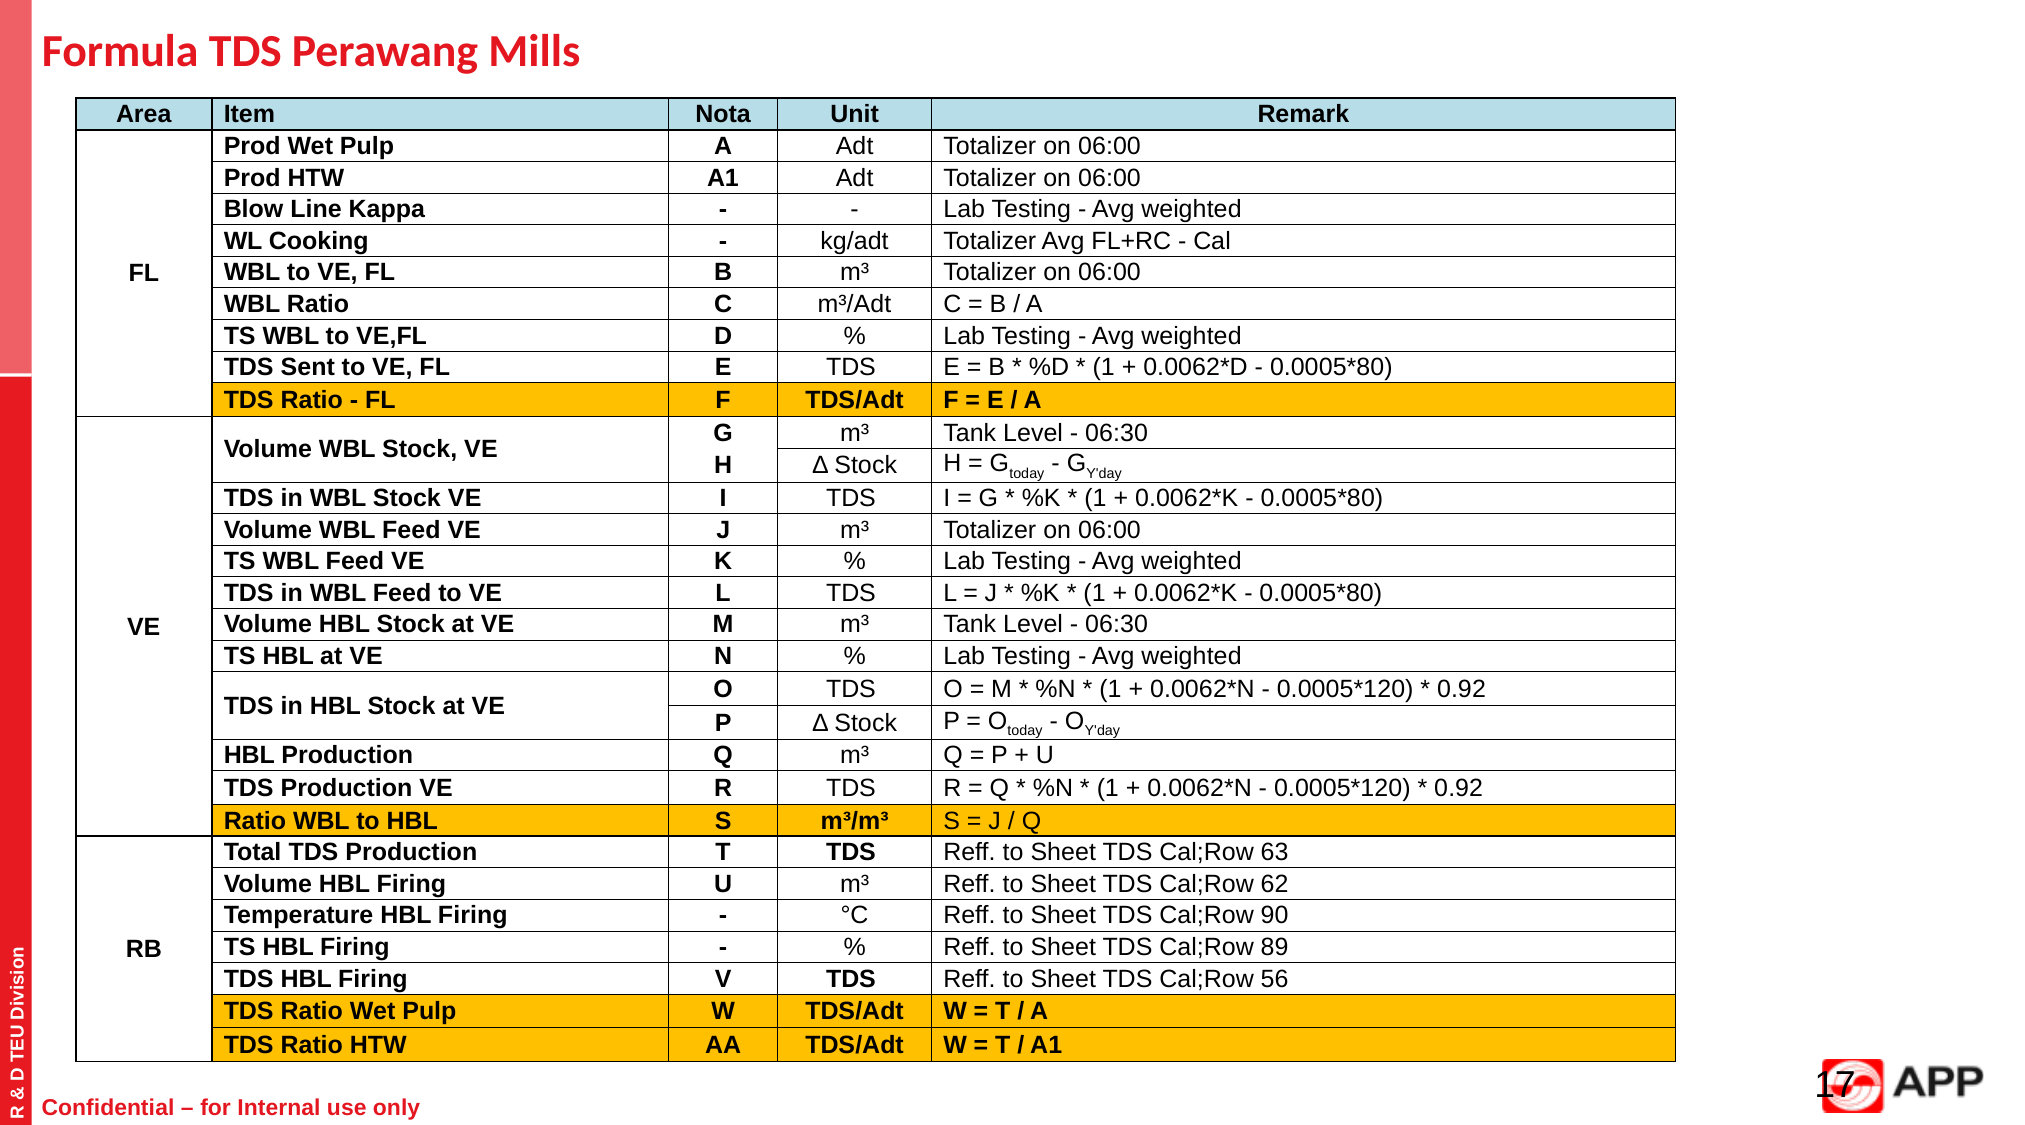

# Formula TDS Perawang Mills
| Area | Item | Nota | Unit | Remark |
| --- | --- | --- | --- | --- |
| FL | Prod Wet Pulp | A | Adt | Totalizer on 06:00 |
|  | Prod HTW | A1 | Adt | Totalizer on 06:00 |
|  | Blow Line Kappa | - | - | Lab Testing - Avg weighted |
|  | WL Cooking | - | kg/adt | Totalizer Avg FL+RC - Cal |
|  | WBL to VE, FL | B | m³ | Totalizer on 06:00 |
|  | WBL Ratio | C | m³/Adt | C = B / A |
|  | TS WBL to VE,FL | D | % | Lab Testing - Avg weighted |
|  | TDS Sent to VE, FL | E | TDS | E = B \* %D \* (1 + 0.0062\*D - 0.0005\*80) |
|  | TDS Ratio - FL | F | TDS/Adt | F = E / A |
| VE | Volume WBL Stock, VE | G | m³ | Tank Level - 06:30 |
|  |  | H | Δ Stock | H = Gtoday - GY'day |
|  | TDS in WBL Stock VE | I | TDS | I = G \* %K \* (1 + 0.0062\*K - 0.0005\*80) |
|  | Volume WBL Feed VE | J | m³ | Totalizer on 06:00 |
|  | TS WBL Feed VE | K | % | Lab Testing - Avg weighted |
|  | TDS in WBL Feed to VE | L | TDS | L = J \* %K \* (1 + 0.0062\*K - 0.0005\*80) |
|  | Volume HBL Stock at VE | M | m³ | Tank Level - 06:30 |
|  | TS HBL at VE | N | % | Lab Testing - Avg weighted |
|  | TDS in HBL Stock at VE | O | TDS | O = M \* %N \* (1 + 0.0062\*N - 0.0005\*120) \* 0.92 |
|  |  | P | Δ Stock | P = Otoday - OY'day |
|  | HBL Production | Q | m³ | Q = P + U |
|  | TDS Production VE | R | TDS | R = Q \* %N \* (1 + 0.0062\*N - 0.0005\*120) \* 0.92 |
|  | Ratio WBL to HBL | S | m³/m³ | S = J / Q |
| RB | Total TDS Production | T | TDS | Reff. to Sheet TDS Cal;Row 63 |
|  | Volume HBL Firing | U | m³ | Reff. to Sheet TDS Cal;Row 62 |
|  | Temperature HBL Firing | - | °C | Reff. to Sheet TDS Cal;Row 90 |
|  | TS HBL Firing | - | % | Reff. to Sheet TDS Cal;Row 89 |
|  | TDS HBL Firing | V | TDS | Reff. to Sheet TDS Cal;Row 56 |
|  | TDS Ratio Wet Pulp | W | TDS/Adt | W = T / A |
|  | TDS Ratio HTW | AA | TDS/Adt | W = T / A1 |
R & D TEU Division
Confidential – for Internal use only